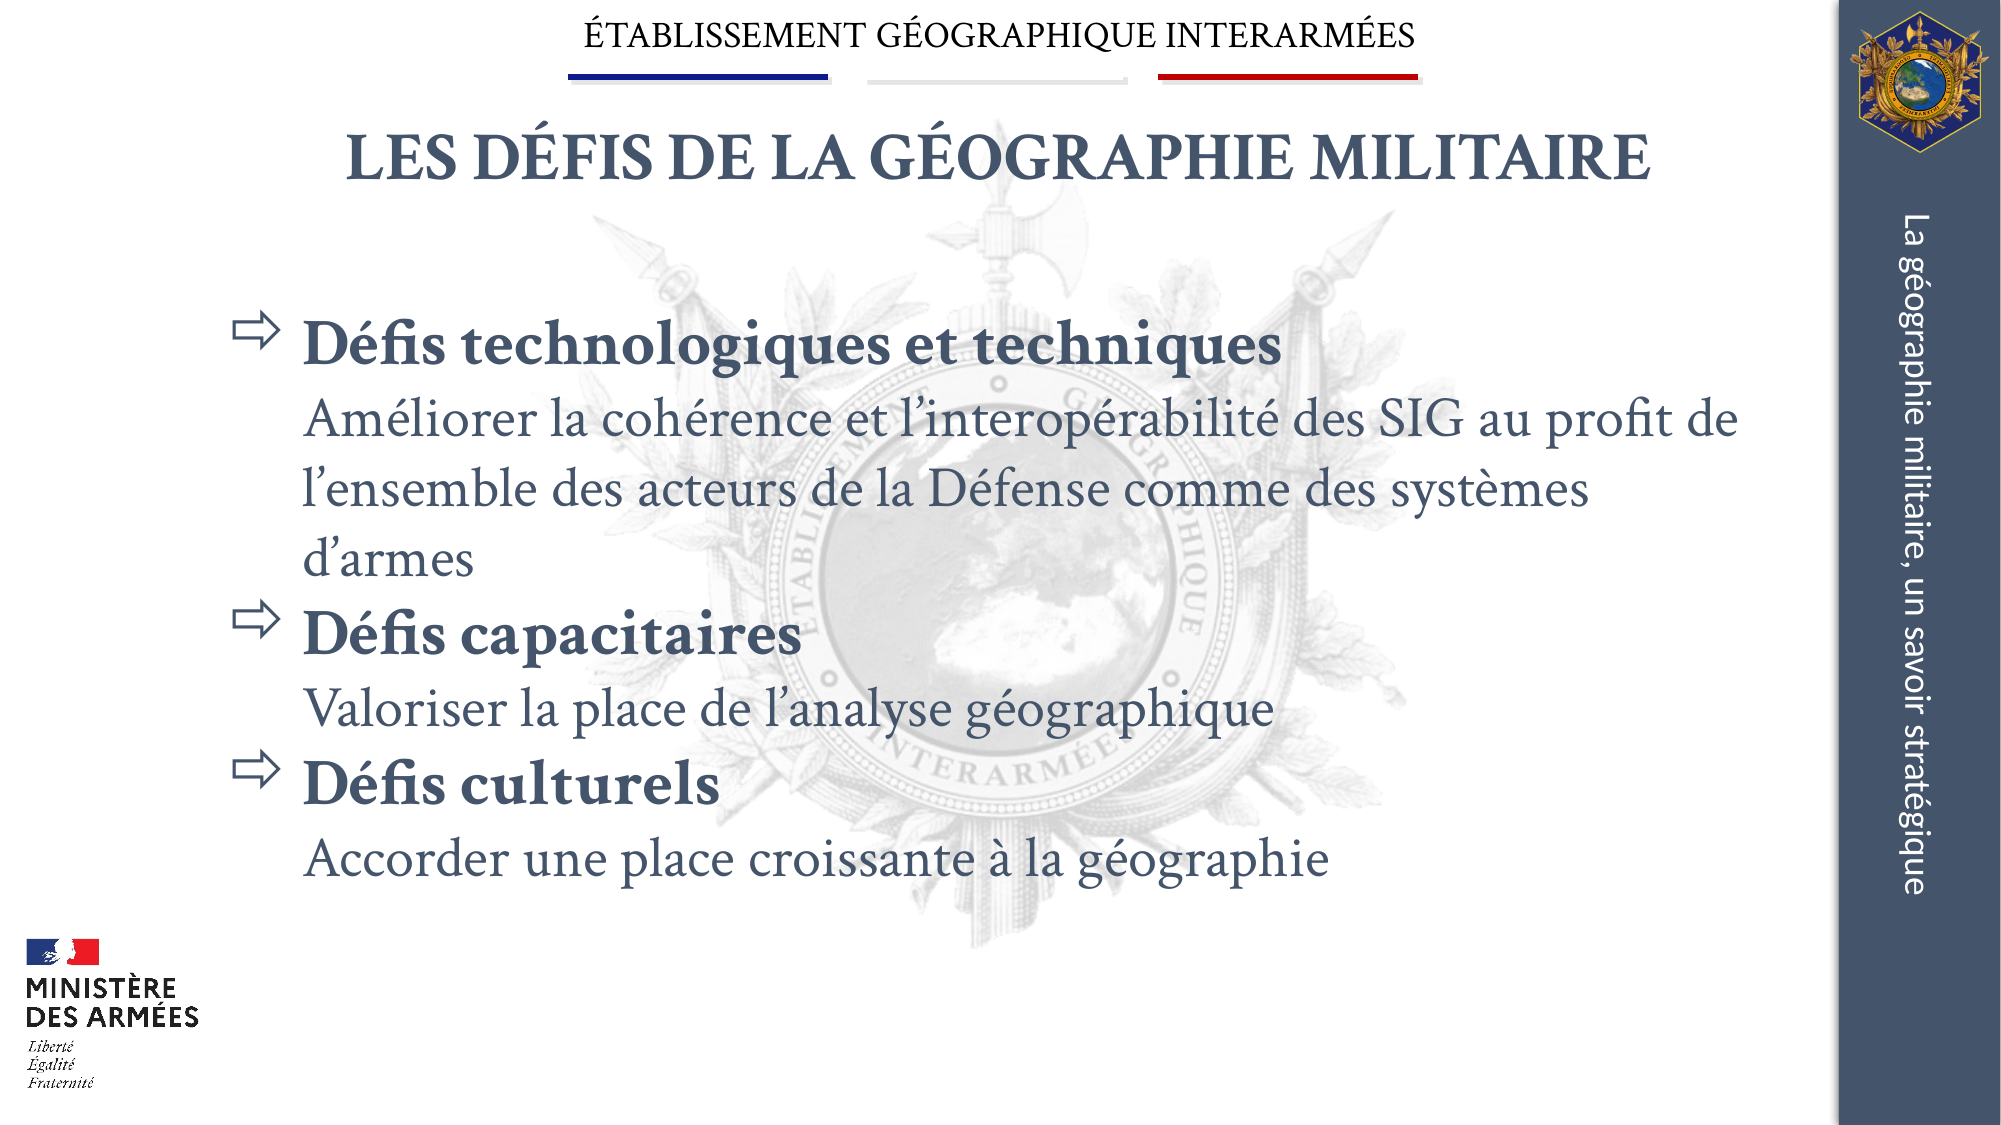

# LES DÉFIS DE LA GÉOGRAPHIE MILITAIRE
Défis technologiques et techniques
Améliorer la cohérence et l’interopérabilité des SIG au profit de l’ensemble des acteurs de la Défense comme des systèmes d’armes
Défis capacitaires
Valoriser la place de l’analyse géographique
Défis culturels
Accorder une place croissante à la géographie
La géographie militaire, un savoir stratégique